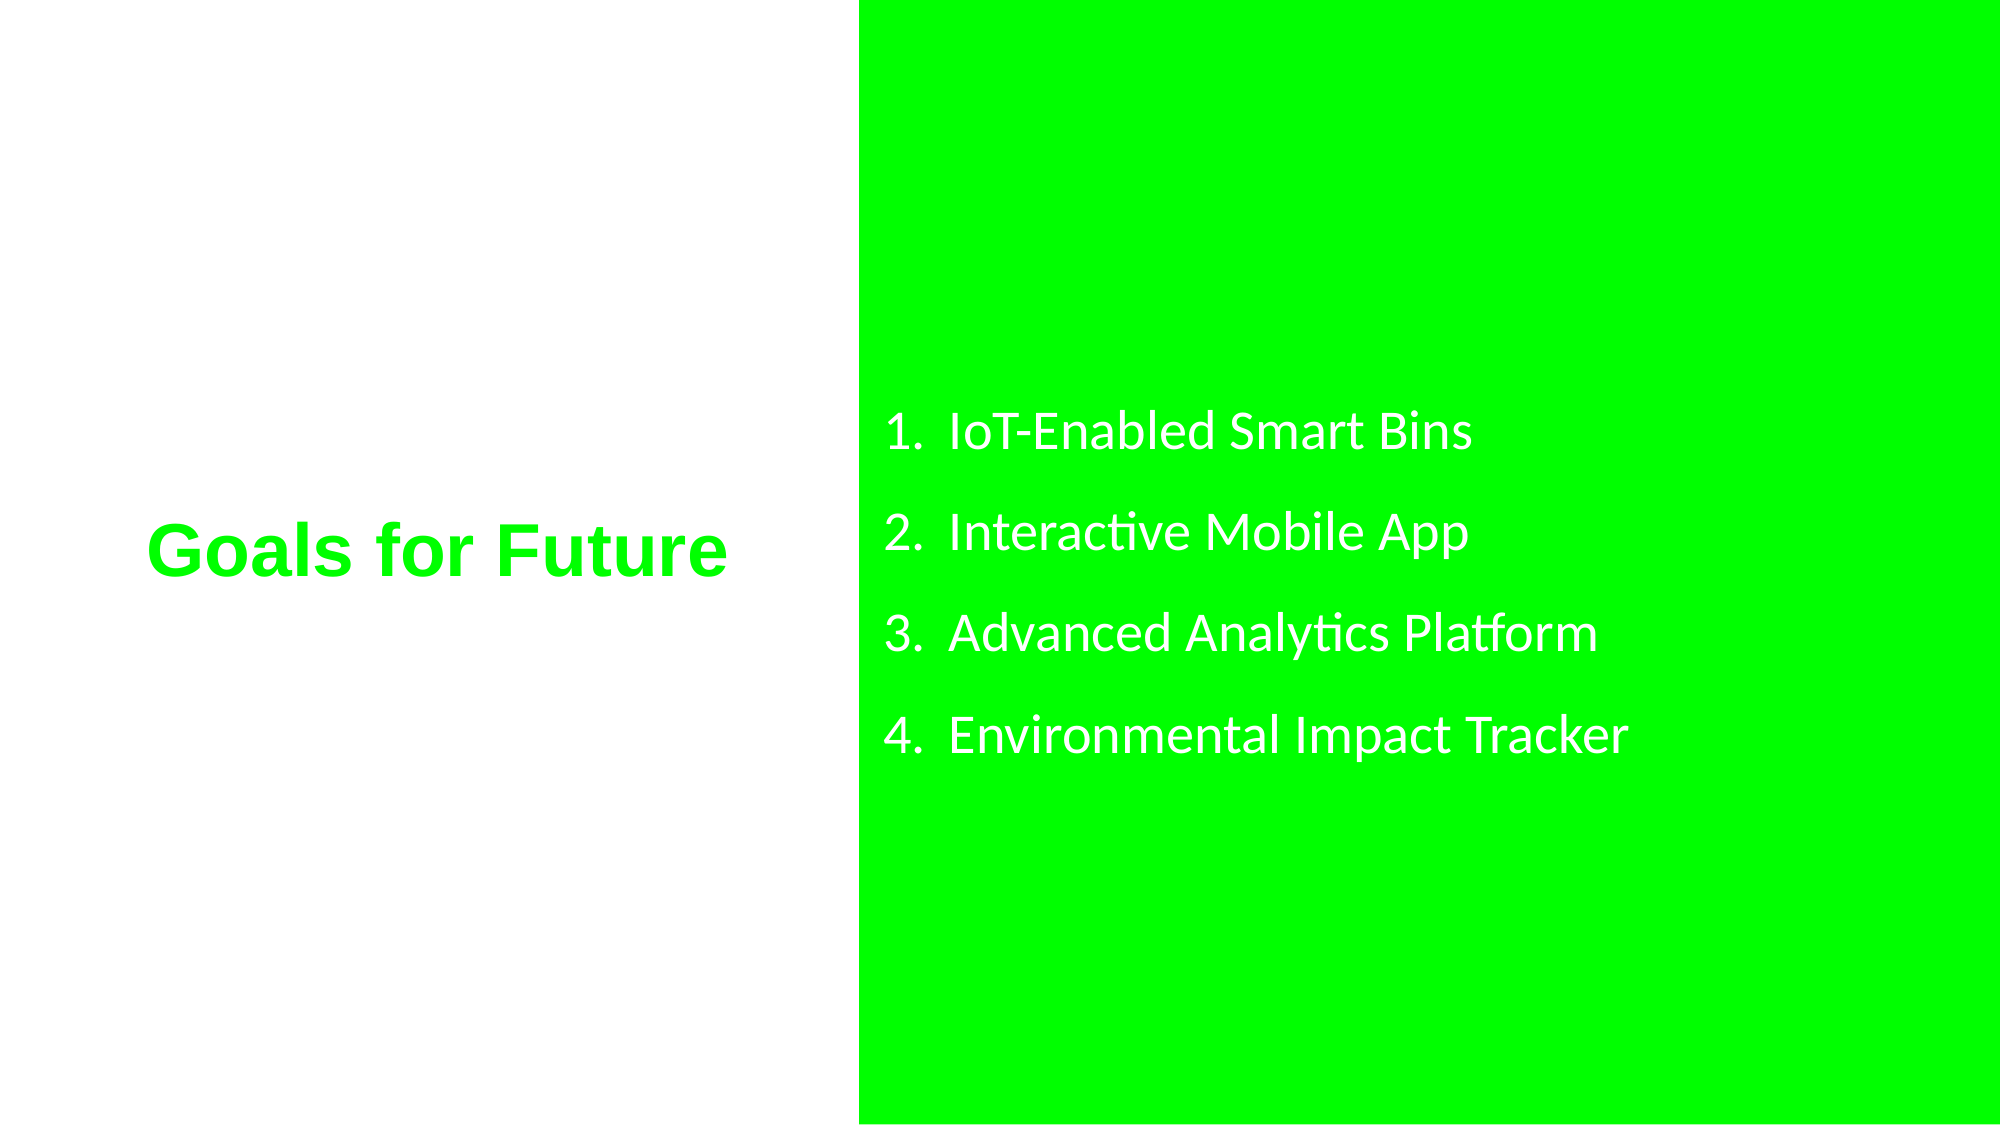

IoT-Enabled Smart Bins
Interactive Mobile App
Advanced Analytics Platform
Environmental Impact Tracker
Goals for Future